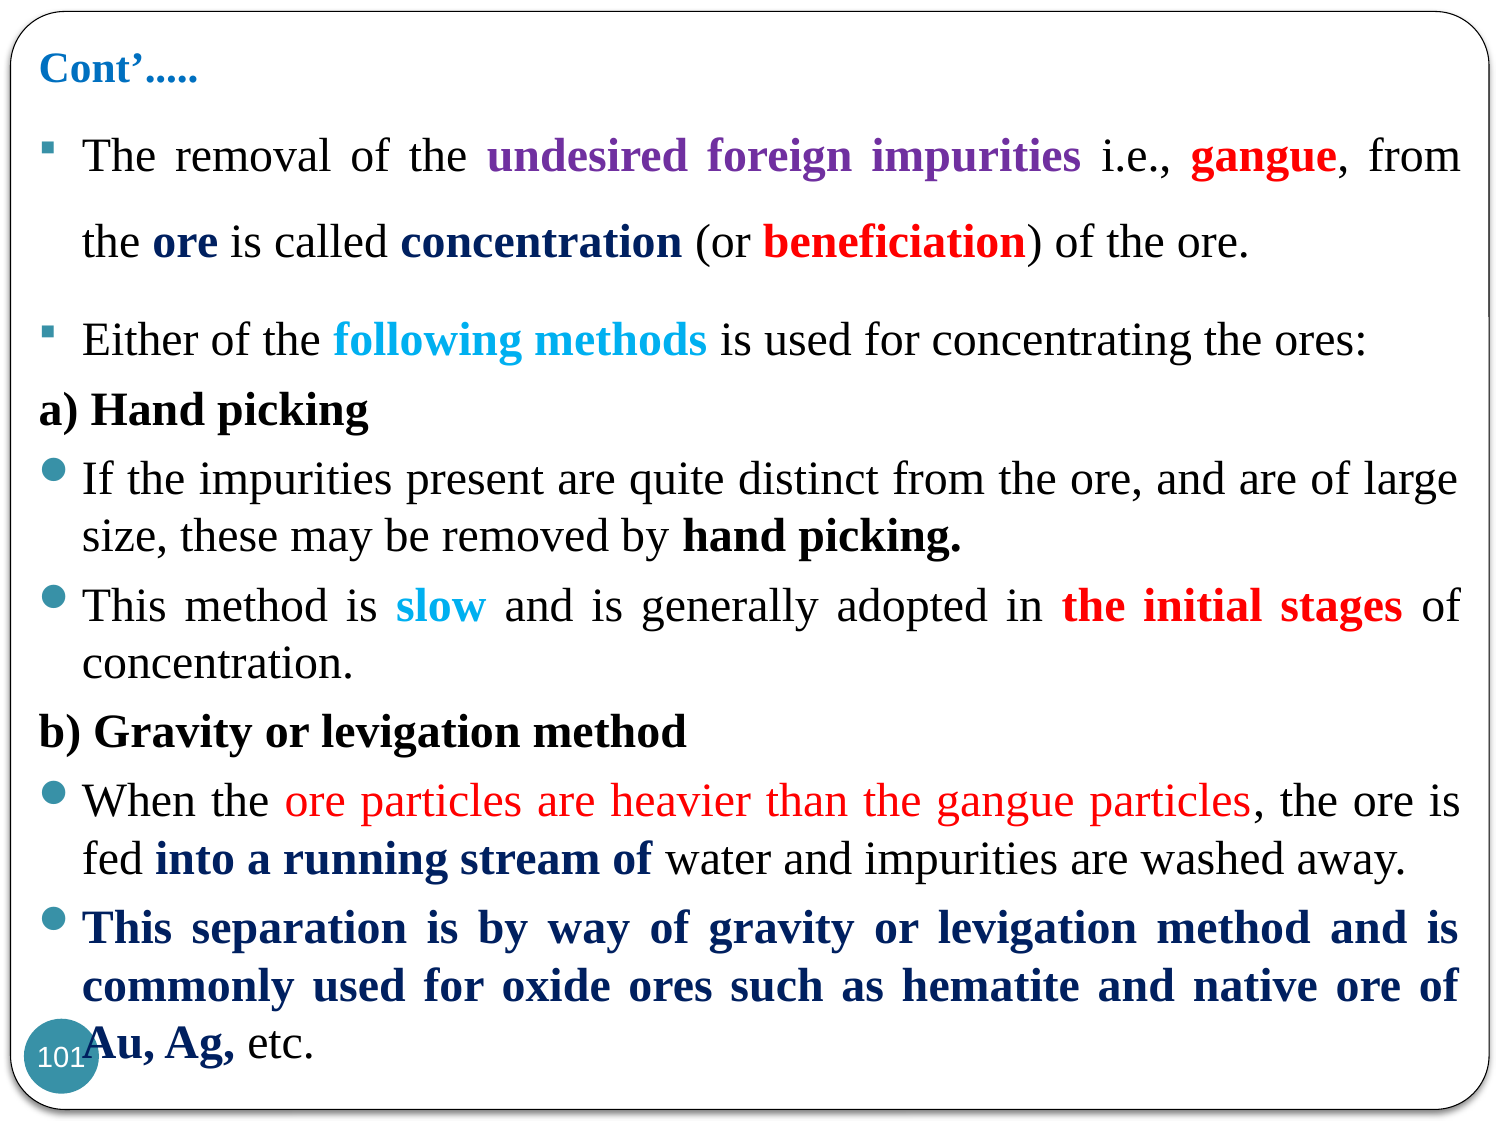

# Cont’.....
The removal of the undesired foreign impurities i.e., gangue, from the ore is called concentration (or beneficiation) of the ore.
Either of the following methods is used for concentrating the ores:
a) Hand picking
If the impurities present are quite distinct from the ore, and are of large size, these may be removed by hand picking.
This method is slow and is generally adopted in the initial stages of concentration.
b) Gravity or levigation method
When the ore particles are heavier than the gangue particles, the ore is fed into a running stream of water and impurities are washed away.
This separation is by way of gravity or levigation method and is commonly used for oxide ores such as hematite and native ore of Au, Ag, etc.

101